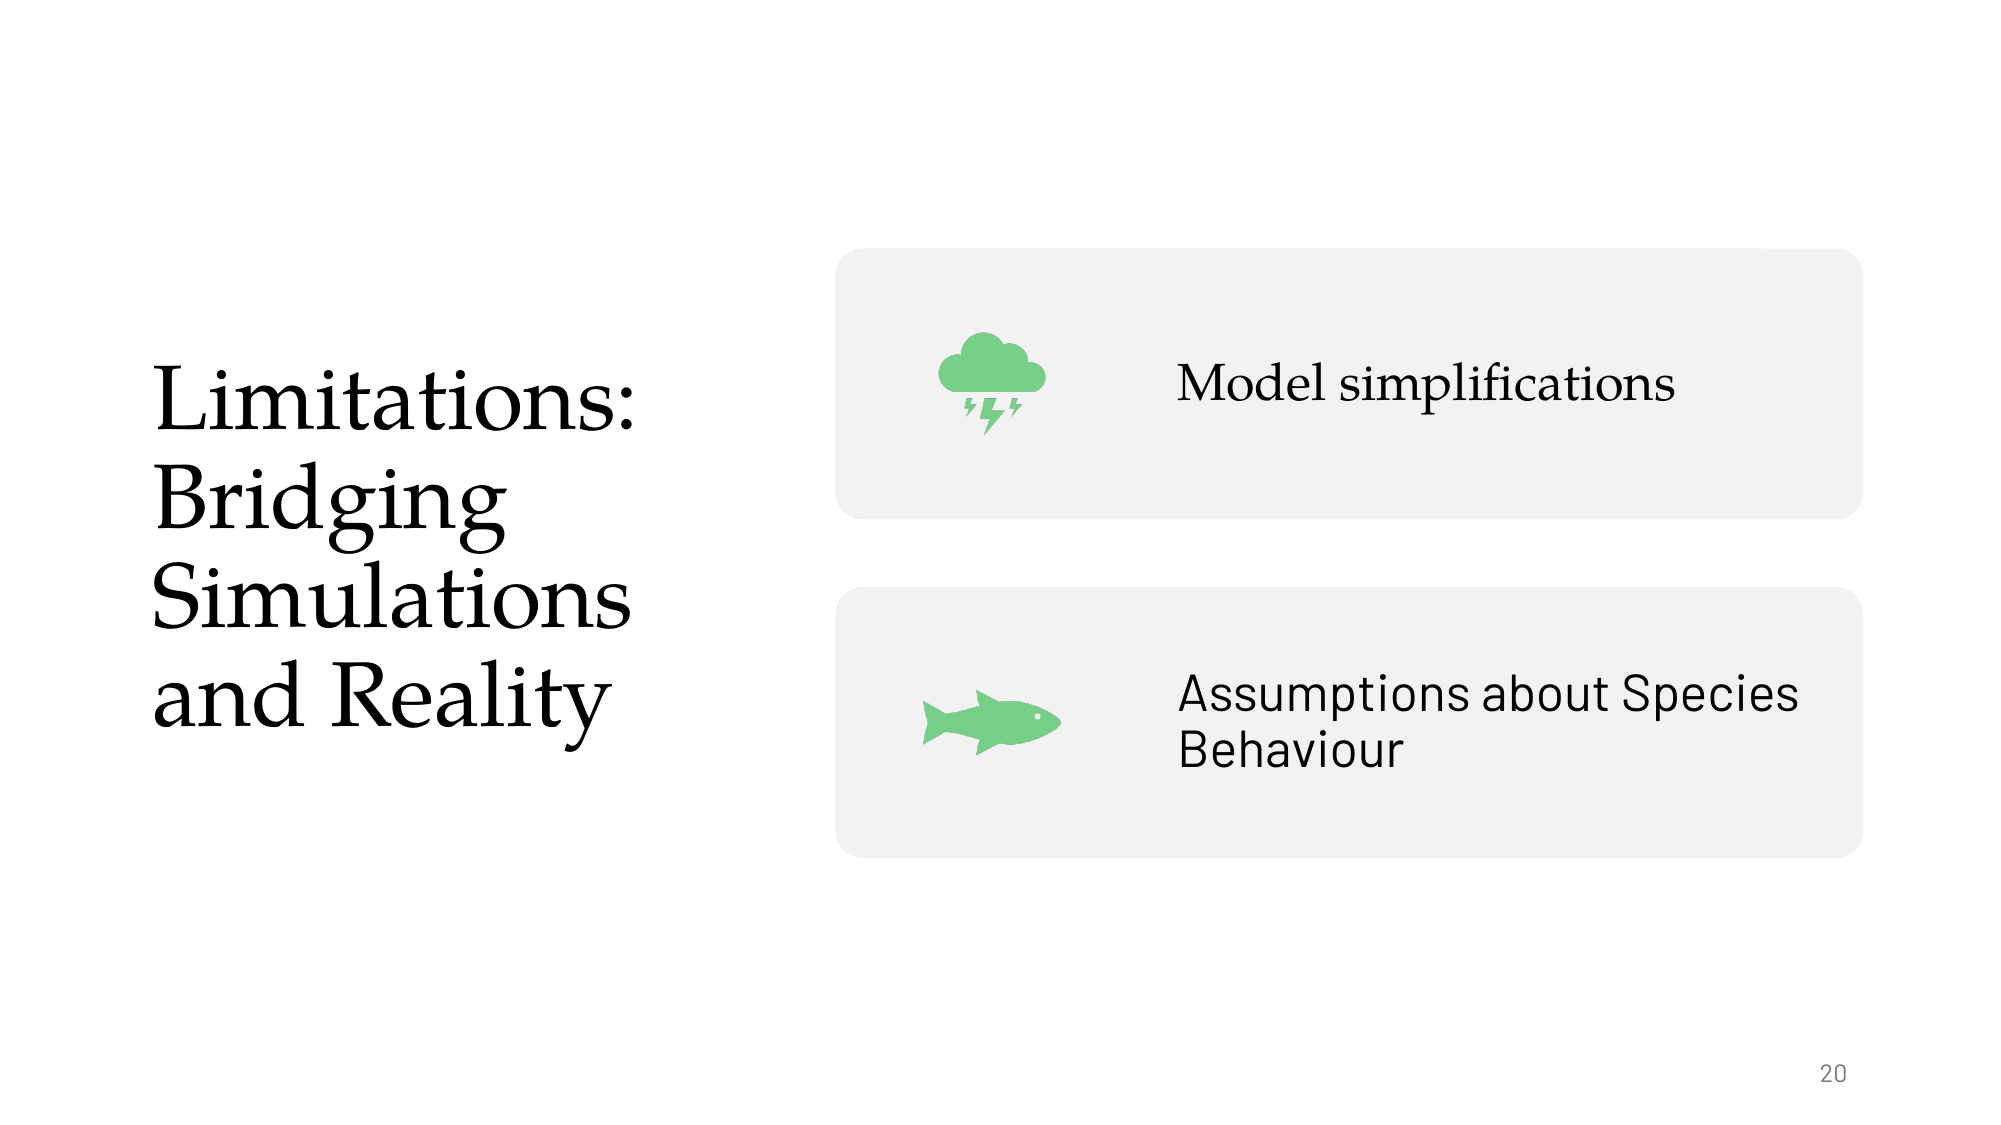

# Limitations: Bridging Simulations and Reality
Model simplifications
Assumptions about Species Behaviour
20